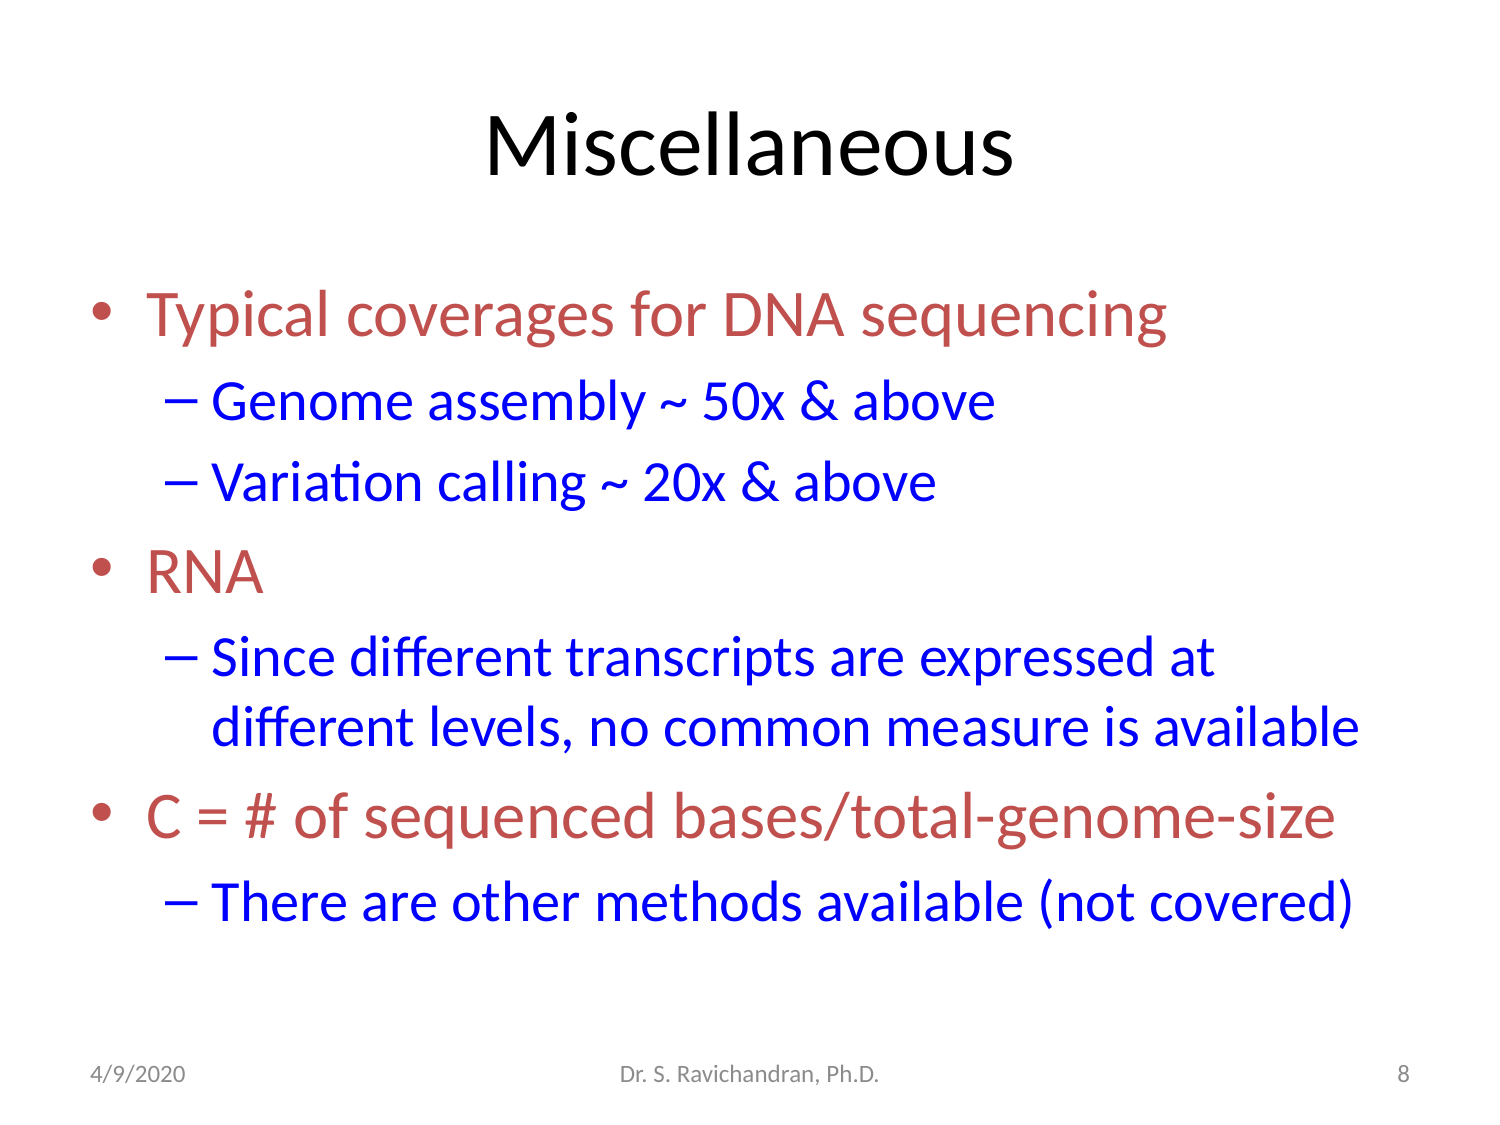

# Miscellaneous
Typical coverages for DNA sequencing
Genome assembly ~ 50x & above
Variation calling ~ 20x & above
RNA
Since different transcripts are expressed at different levels, no common measure is available
C = # of sequenced bases/total-genome-size
There are other methods available (not covered)
4/9/2020
Dr. S. Ravichandran, Ph.D.
8